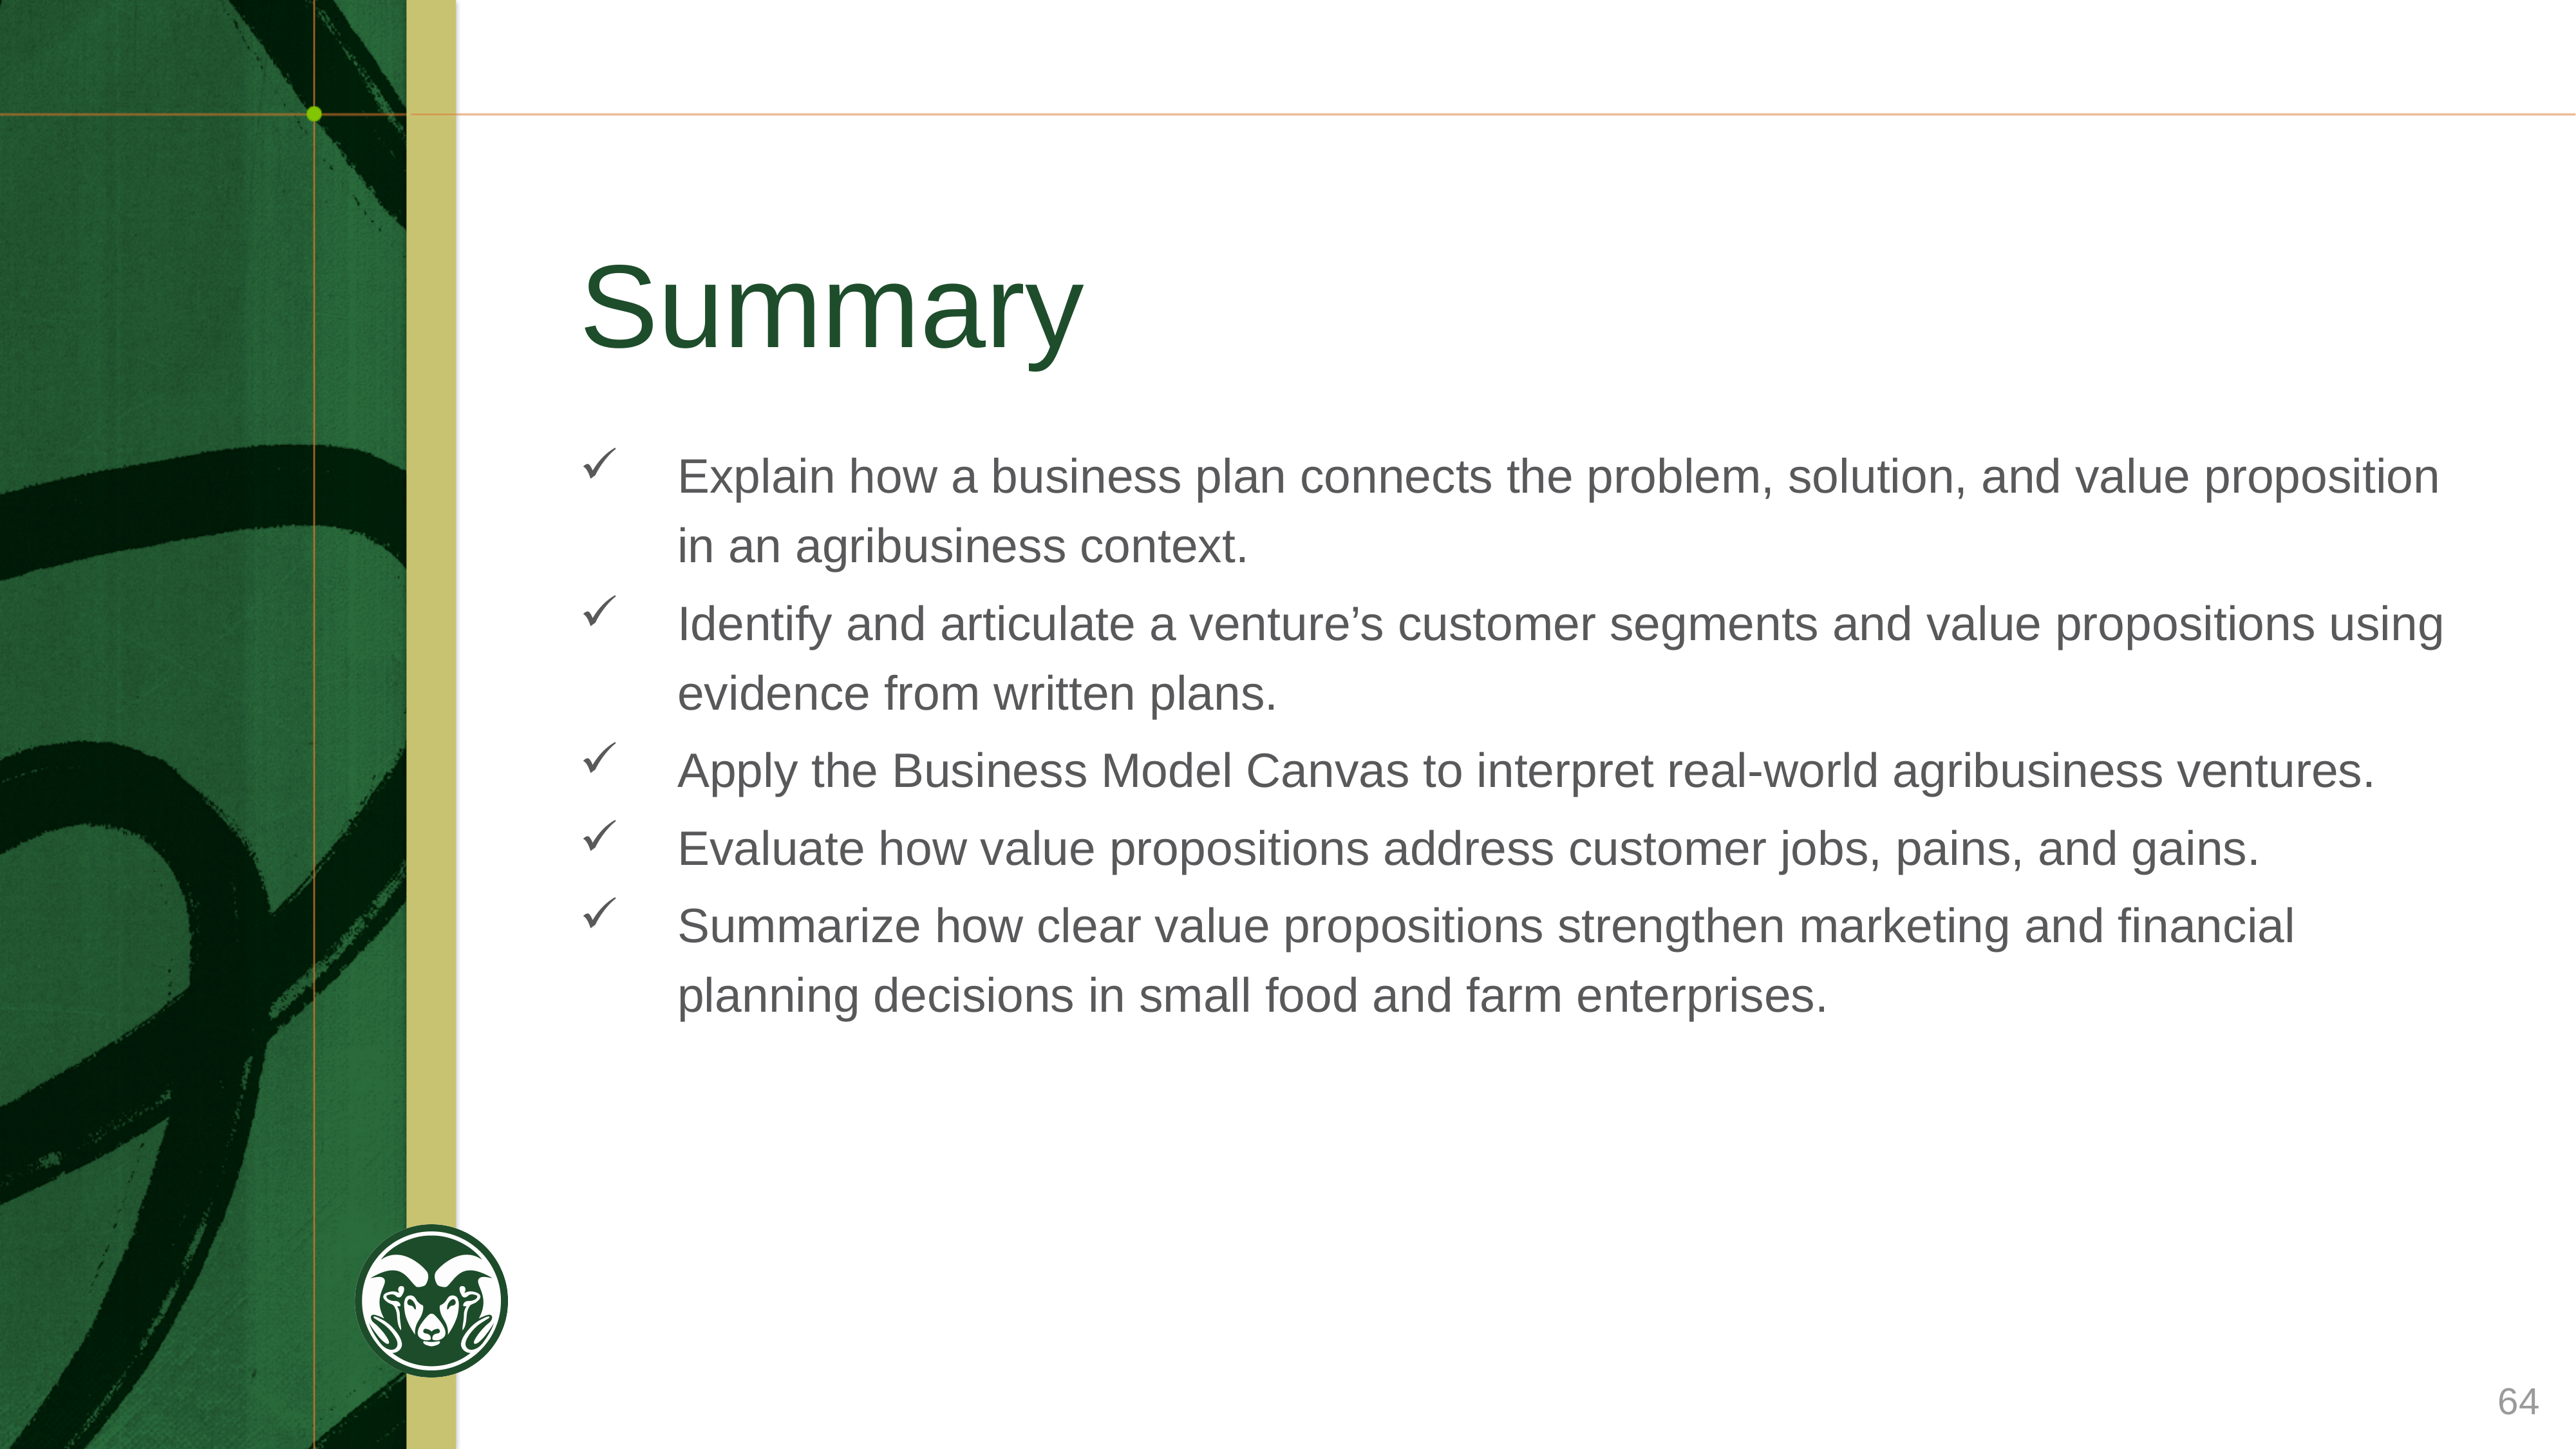

# Summary
Explain how a business plan connects the problem, solution, and value proposition in an agribusiness context.
Identify and articulate a venture’s customer segments and value propositions using evidence from written plans.
Apply the Business Model Canvas to interpret real-world agribusiness ventures.
Evaluate how value propositions address customer jobs, pains, and gains.
Summarize how clear value propositions strengthen marketing and financial planning decisions in small food and farm enterprises.
64